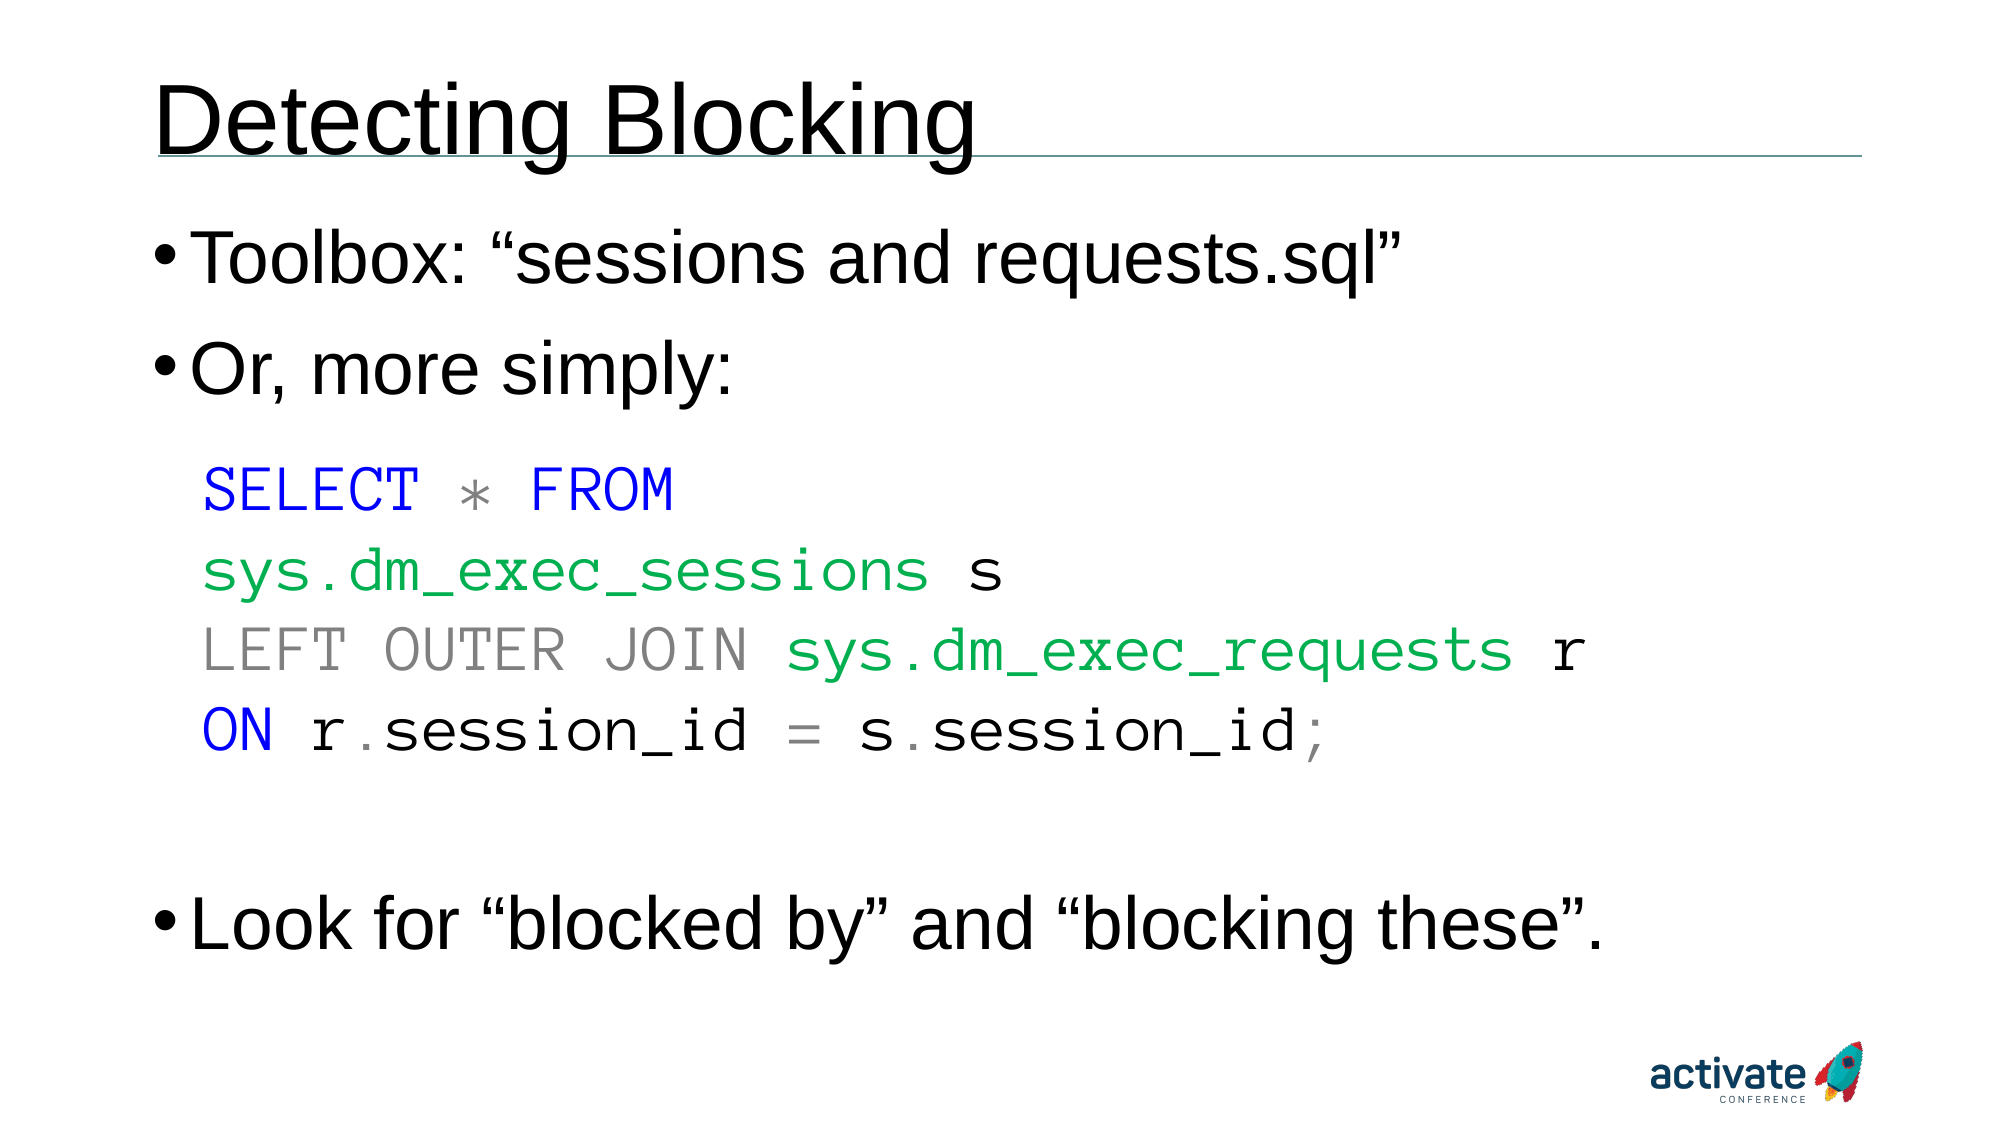

# Detecting Blocking
Toolbox: “sessions and requests.sql”
Or, more simply:

Look for “blocked by” and “blocking these”.

SELECT * FROM
sys.dm_exec_sessions s
LEFT OUTER JOIN sys.dm_exec_requests r
ON r.session_id = s.session_id;